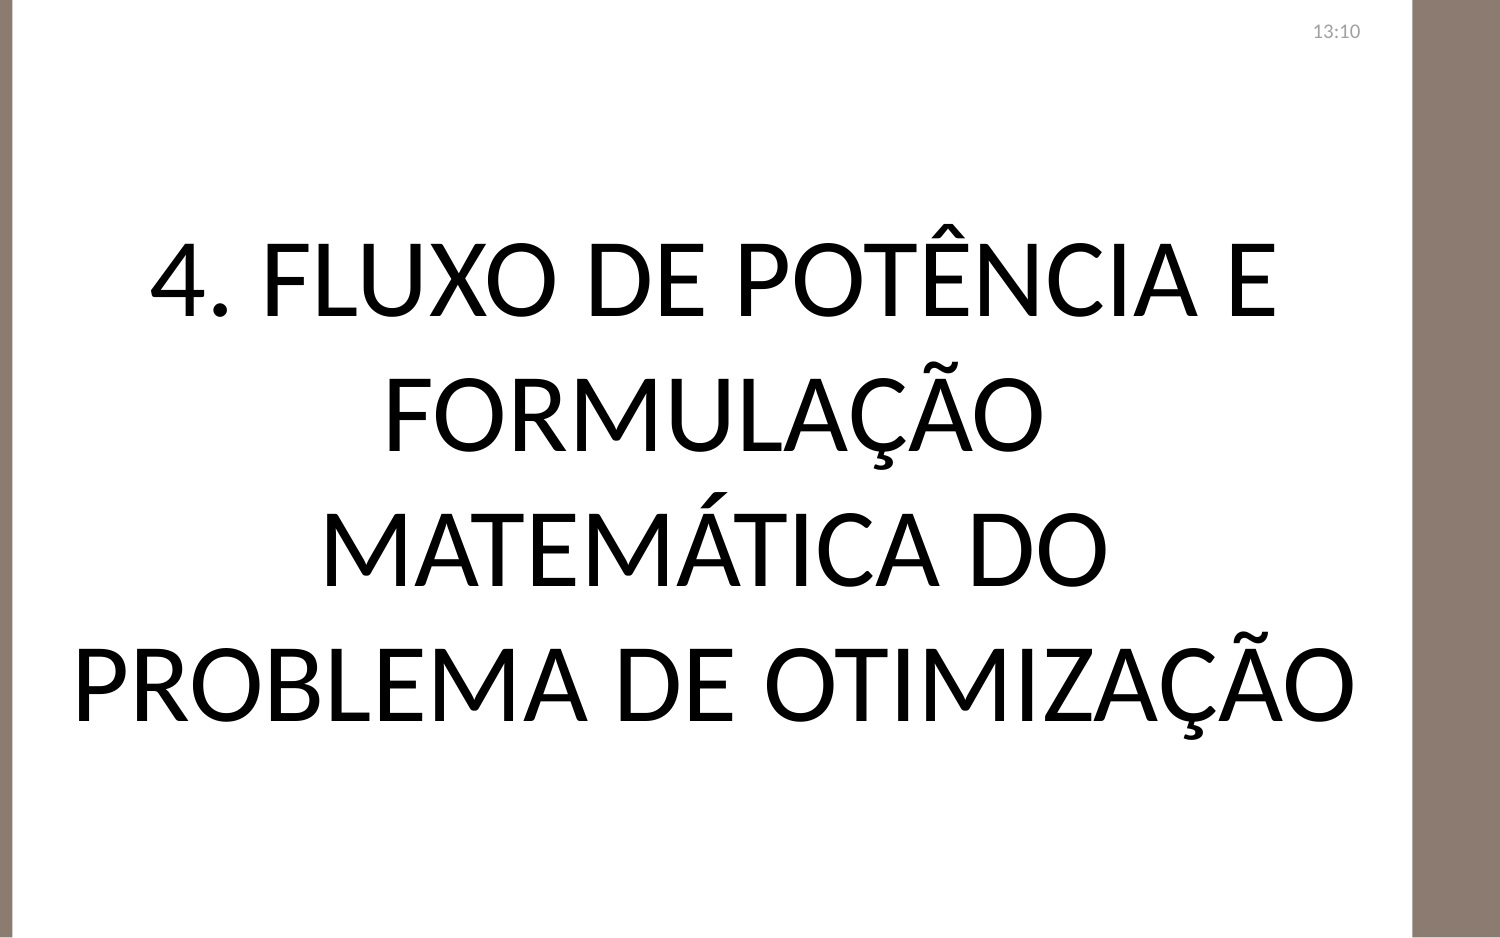

4. Fluxo de Potência e Formulação Matemática do Problema de Otimização
13:10